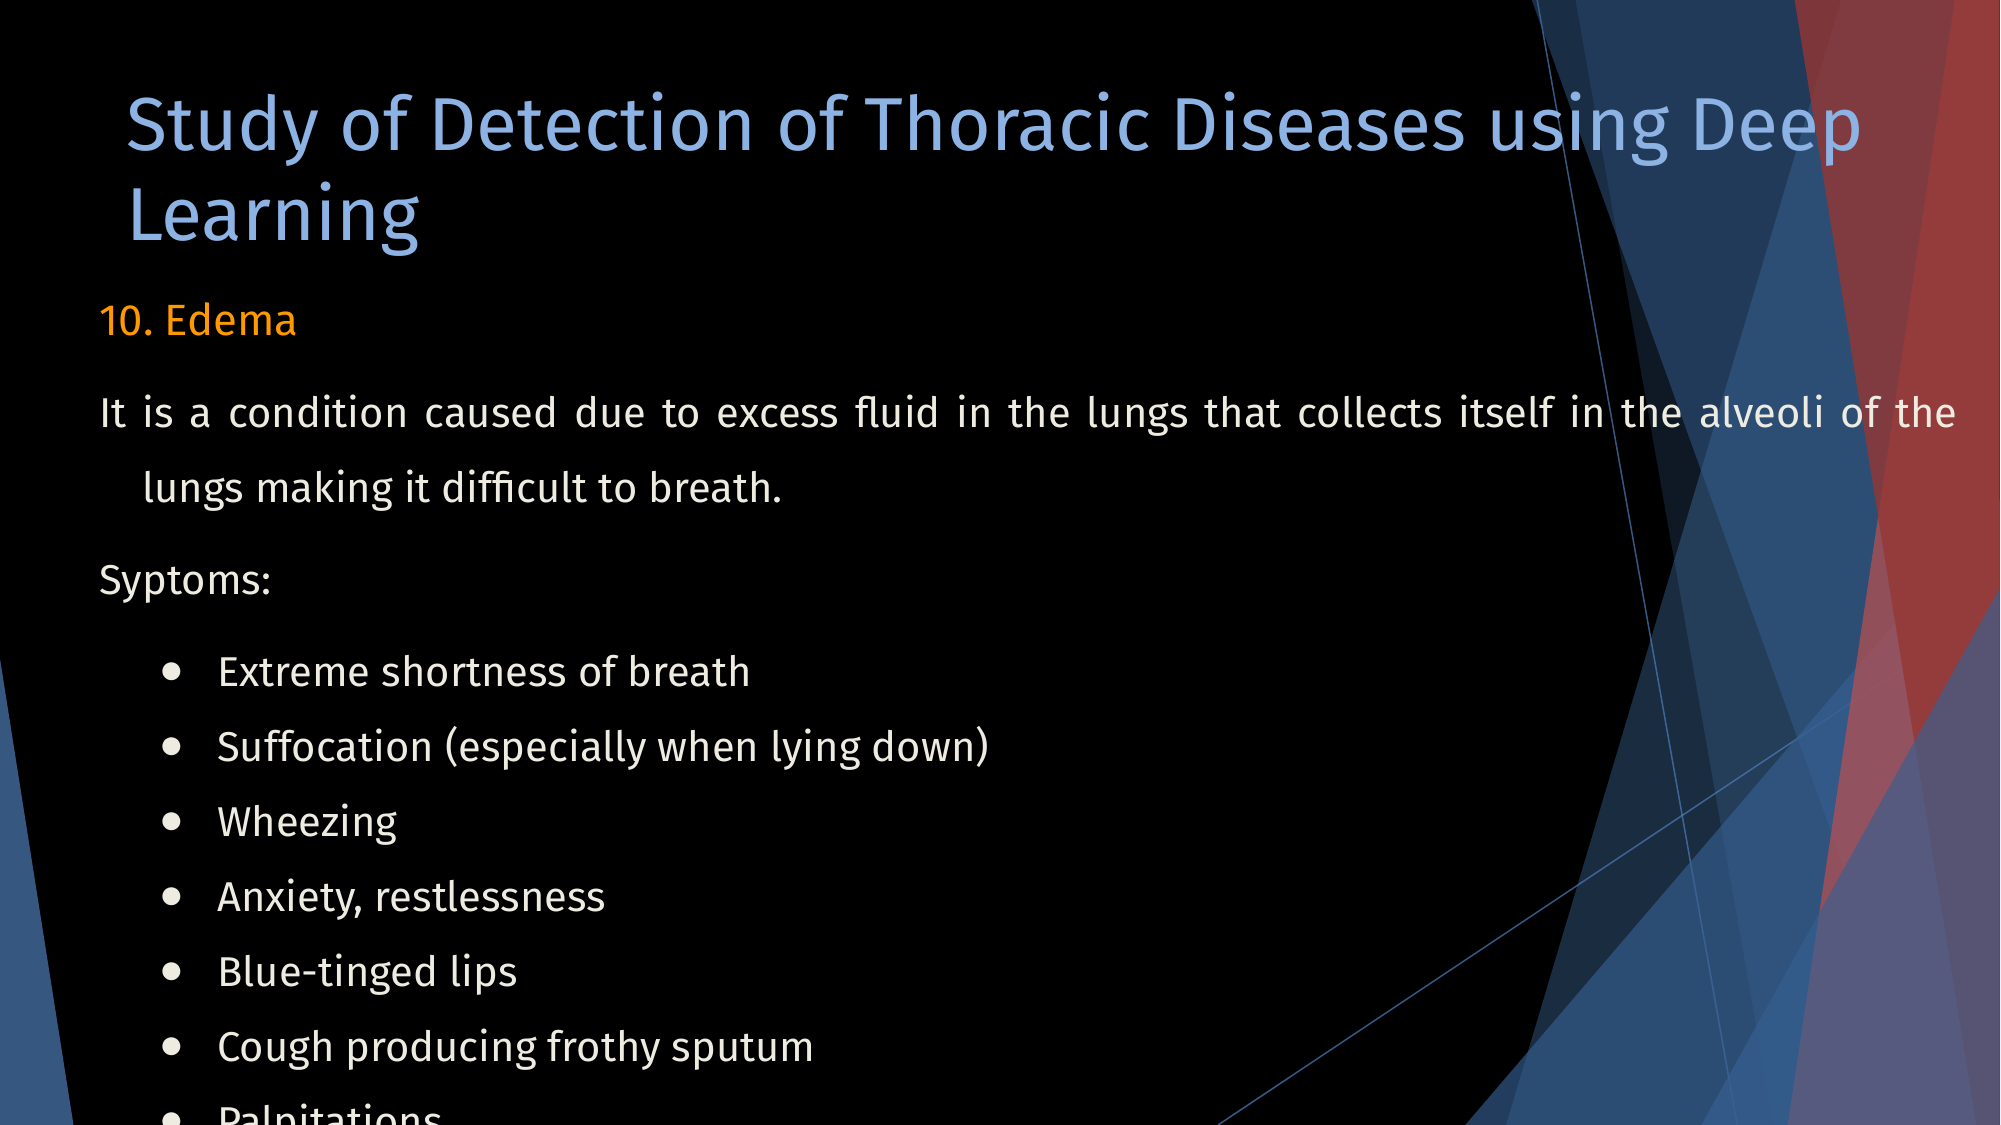

# Study of Detection of Thoracic Diseases using Deep Learning

10. Edema
It is a condition caused due to excess fluid in the lungs that collects itself in the alveoli of the lungs making it difficult to breath.
Syptoms:
Extreme shortness of breath
Suffocation (especially when lying down)
Wheezing
Anxiety, restlessness
Blue-tinged lips
Cough producing frothy sputum
Palpitations